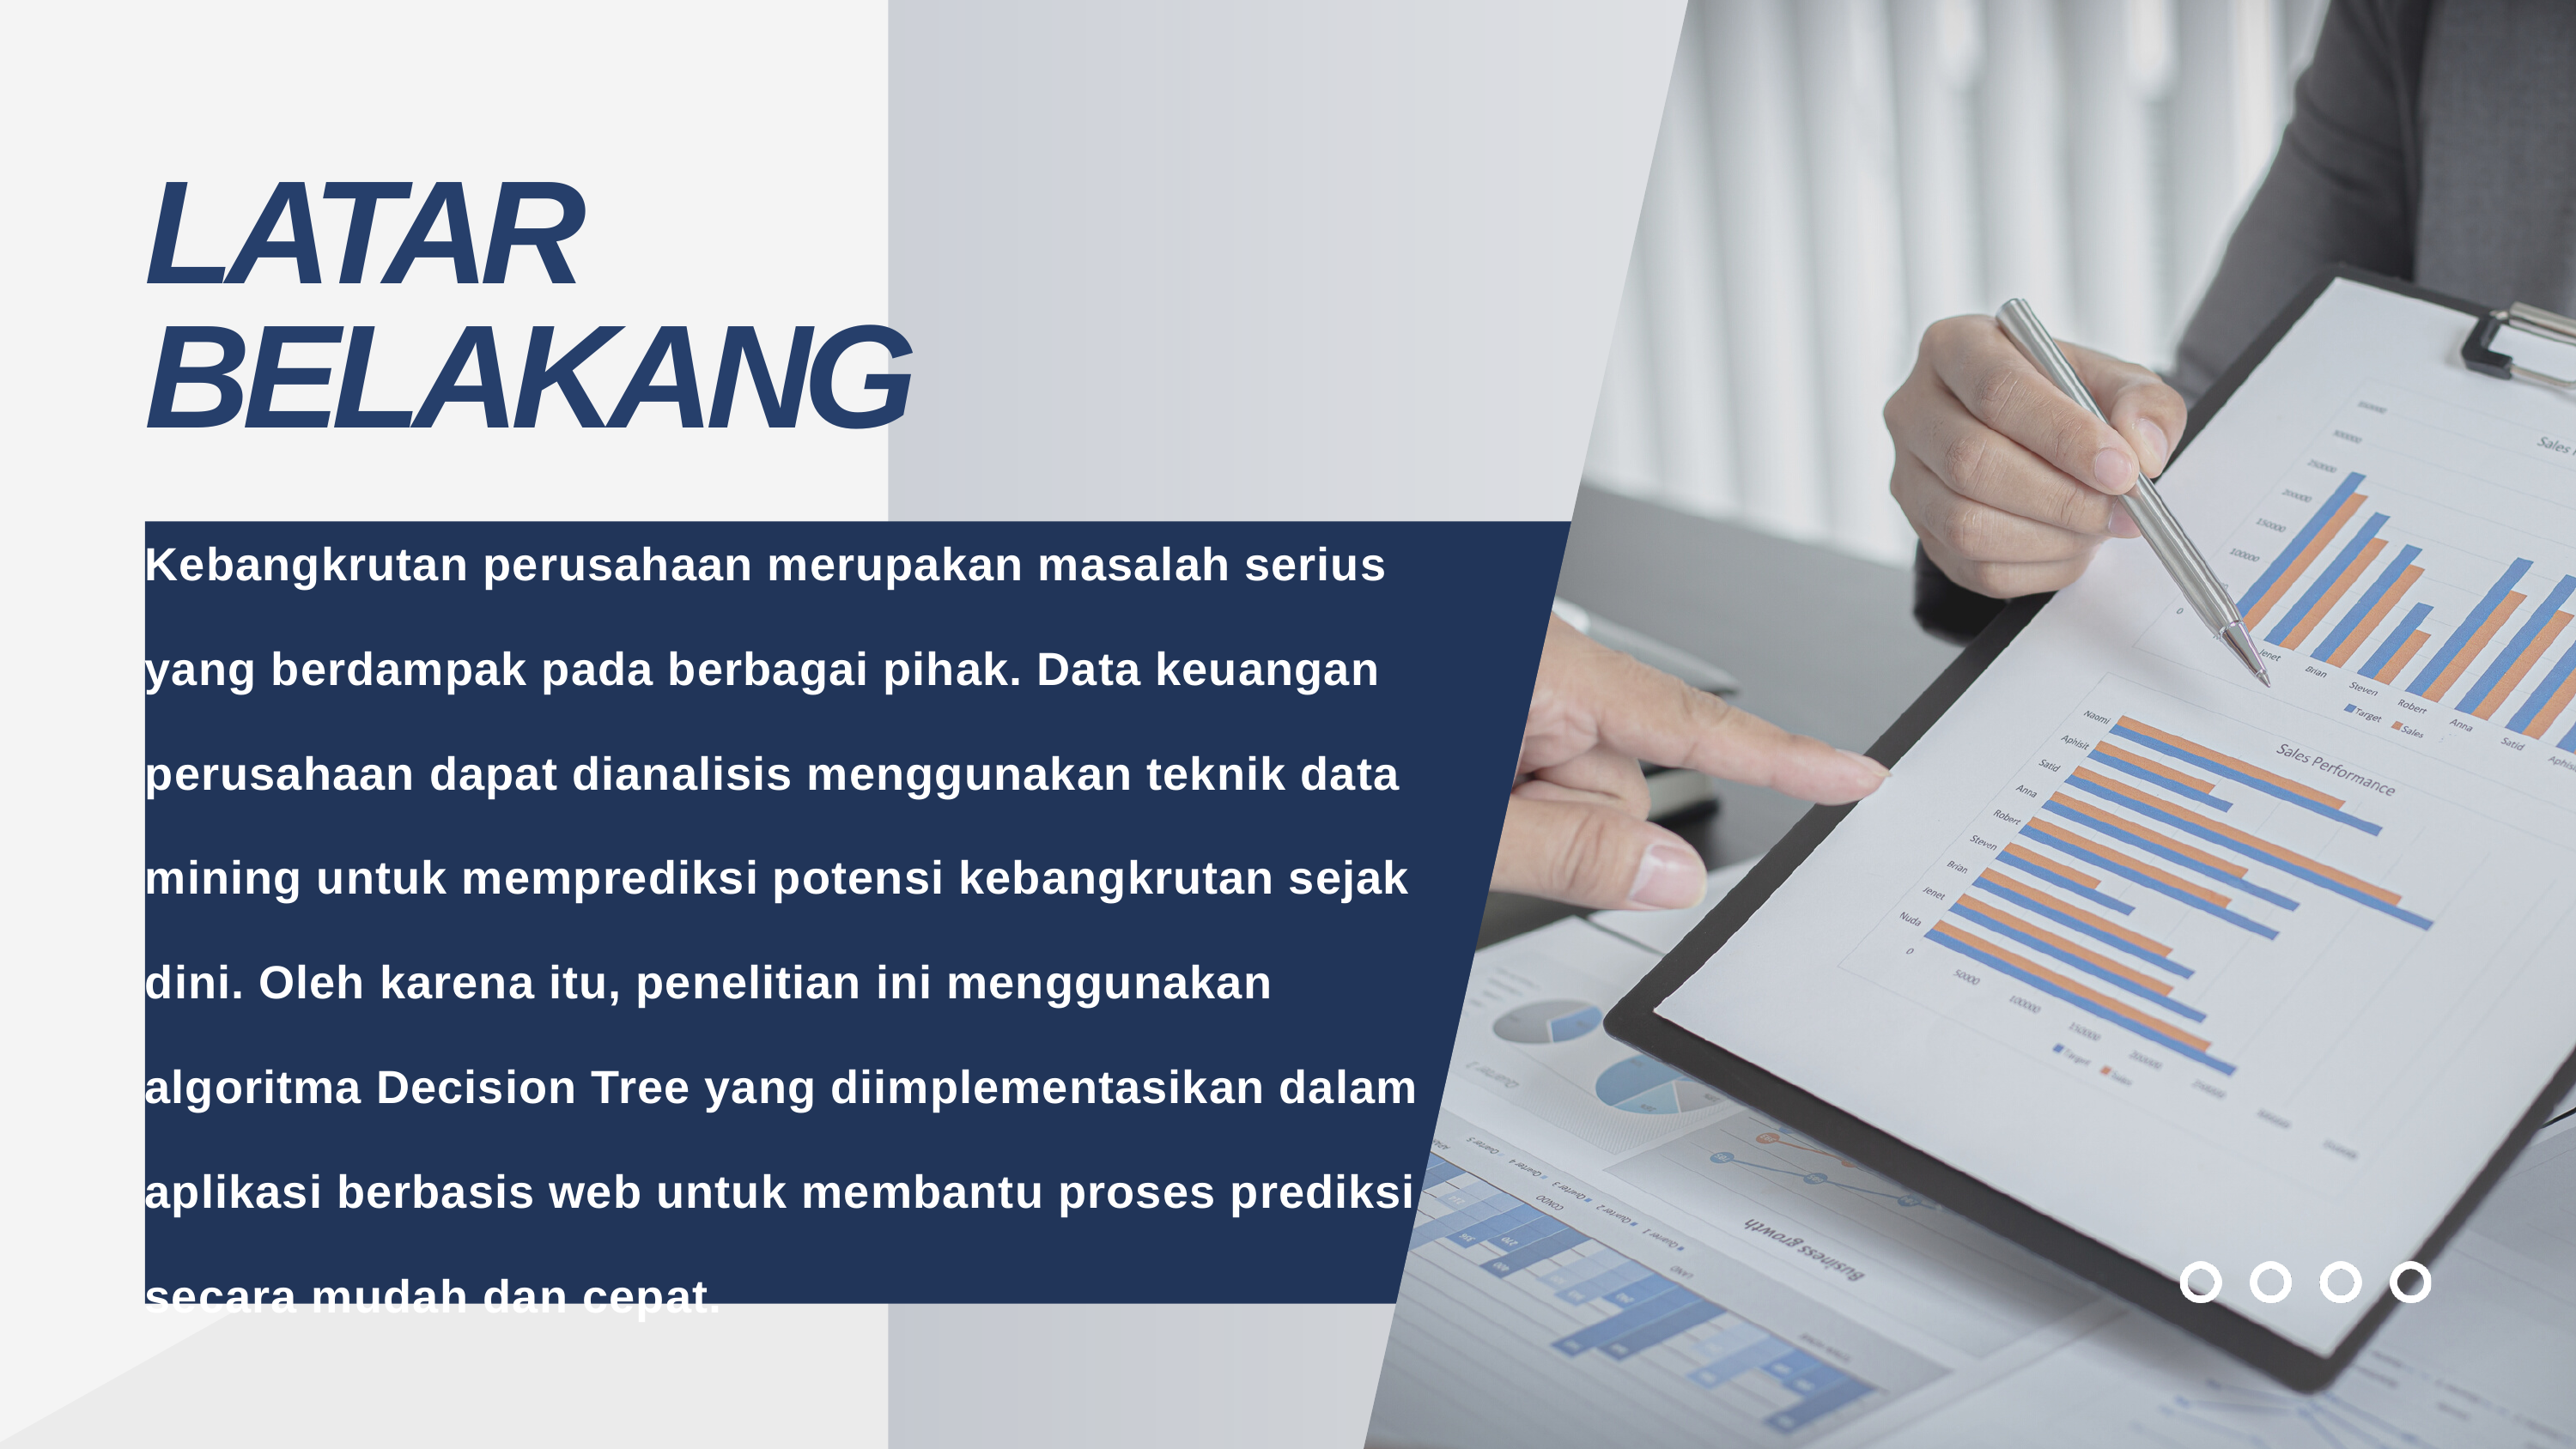

LATAR BELAKANG
Kebangkrutan perusahaan merupakan masalah serius yang berdampak pada berbagai pihak. Data keuangan perusahaan dapat dianalisis menggunakan teknik data mining untuk memprediksi potensi kebangkrutan sejak dini. Oleh karena itu, penelitian ini menggunakan algoritma Decision Tree yang diimplementasikan dalam aplikasi berbasis web untuk membantu proses prediksi secara mudah dan cepat.